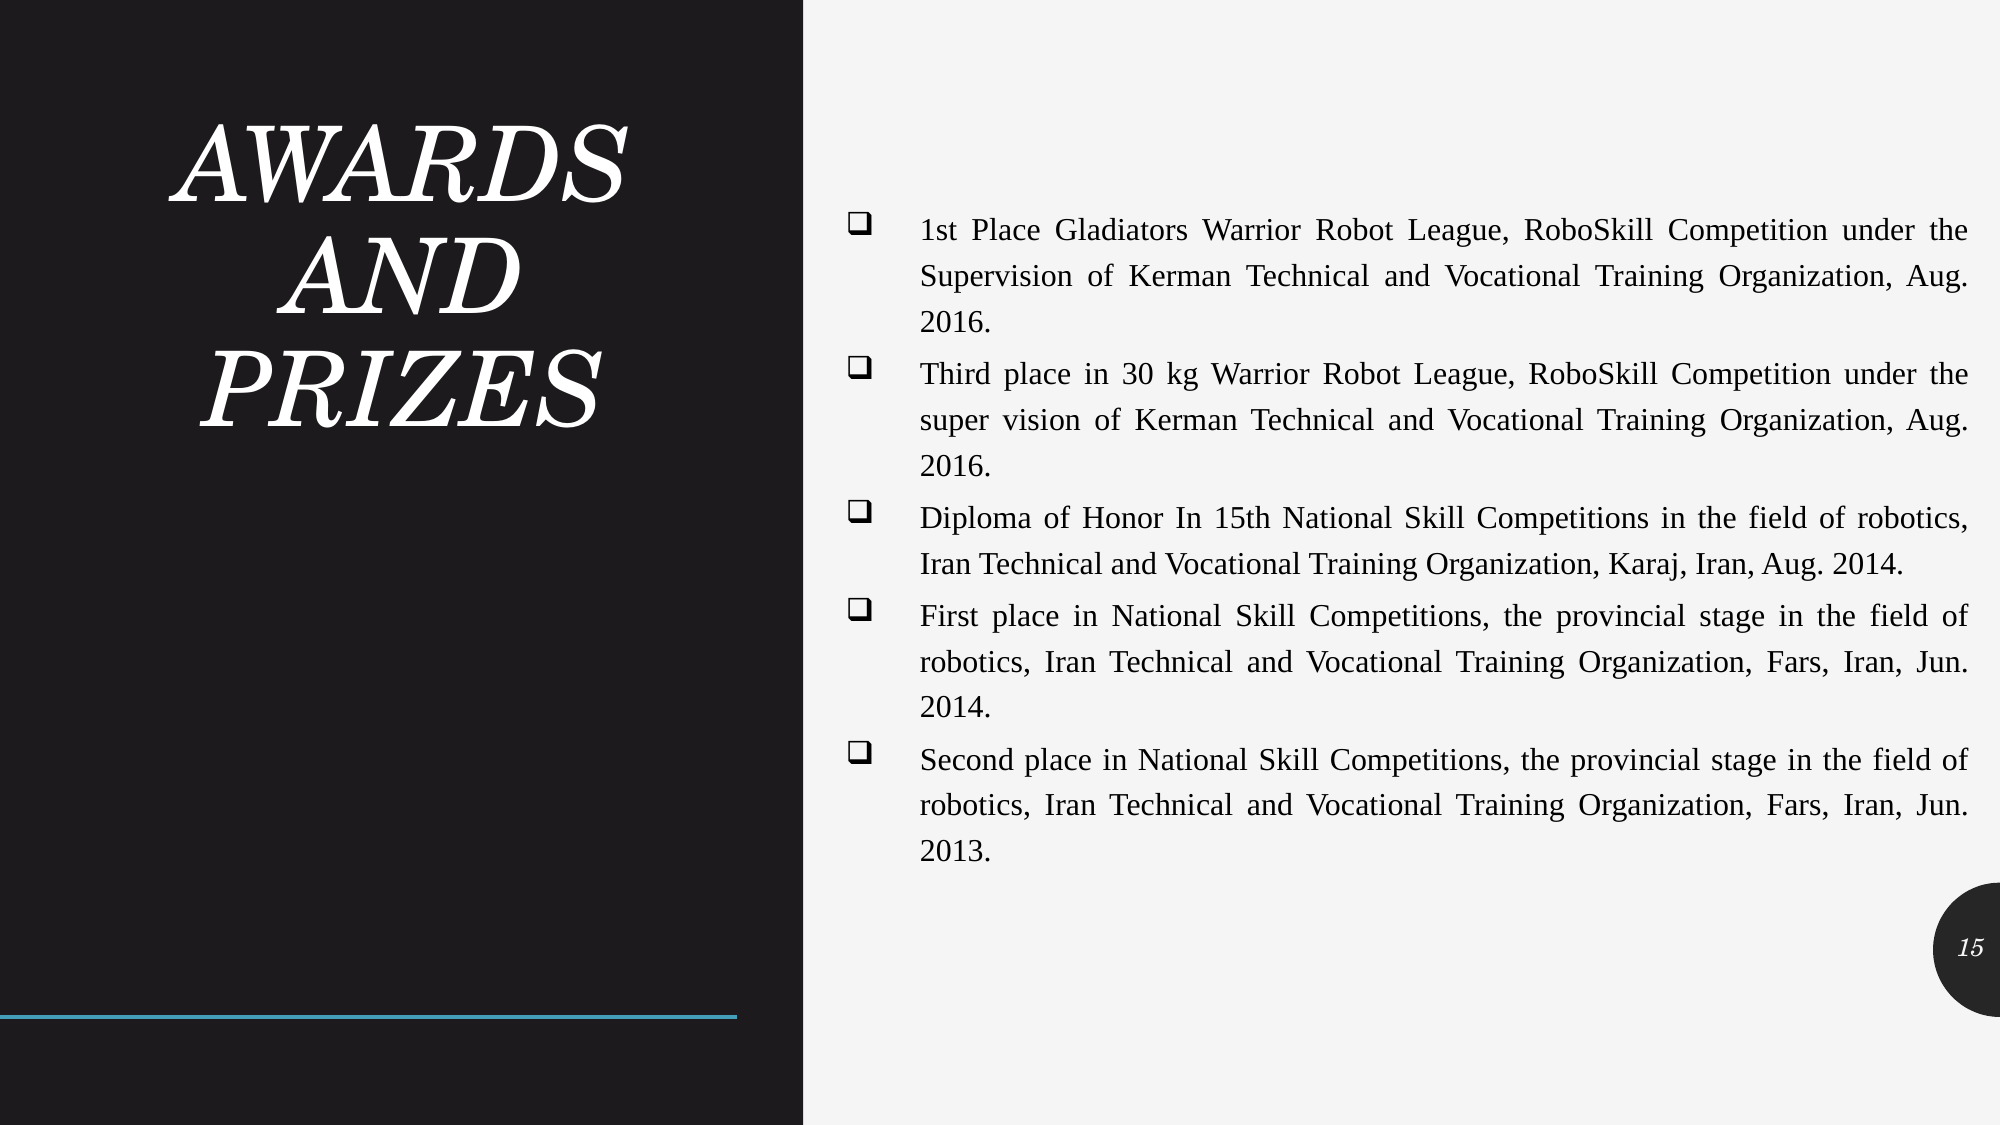

# AWARDS AND PRIZES
1st Place Gladiators Warrior Robot League, RoboSkill Competition under the Supervision of Kerman Technical and Vocational Training Organization, Aug. 2016.
Third place in 30 kg Warrior Robot League, RoboSkill Competition under the super vision of Kerman Technical and Vocational Training Organization, Aug. 2016.
Diploma of Honor In 15th National Skill Competitions in the field of robotics, Iran Technical and Vocational Training Organization, Karaj, Iran, Aug. 2014.
First place in National Skill Competitions, the provincial stage in the field of robotics, Iran Technical and Vocational Training Organization, Fars, Iran, Jun. 2014.
Second place in National Skill Competitions, the provincial stage in the field of robotics, Iran Technical and Vocational Training Organization, Fars, Iran, Jun. 2013.
15